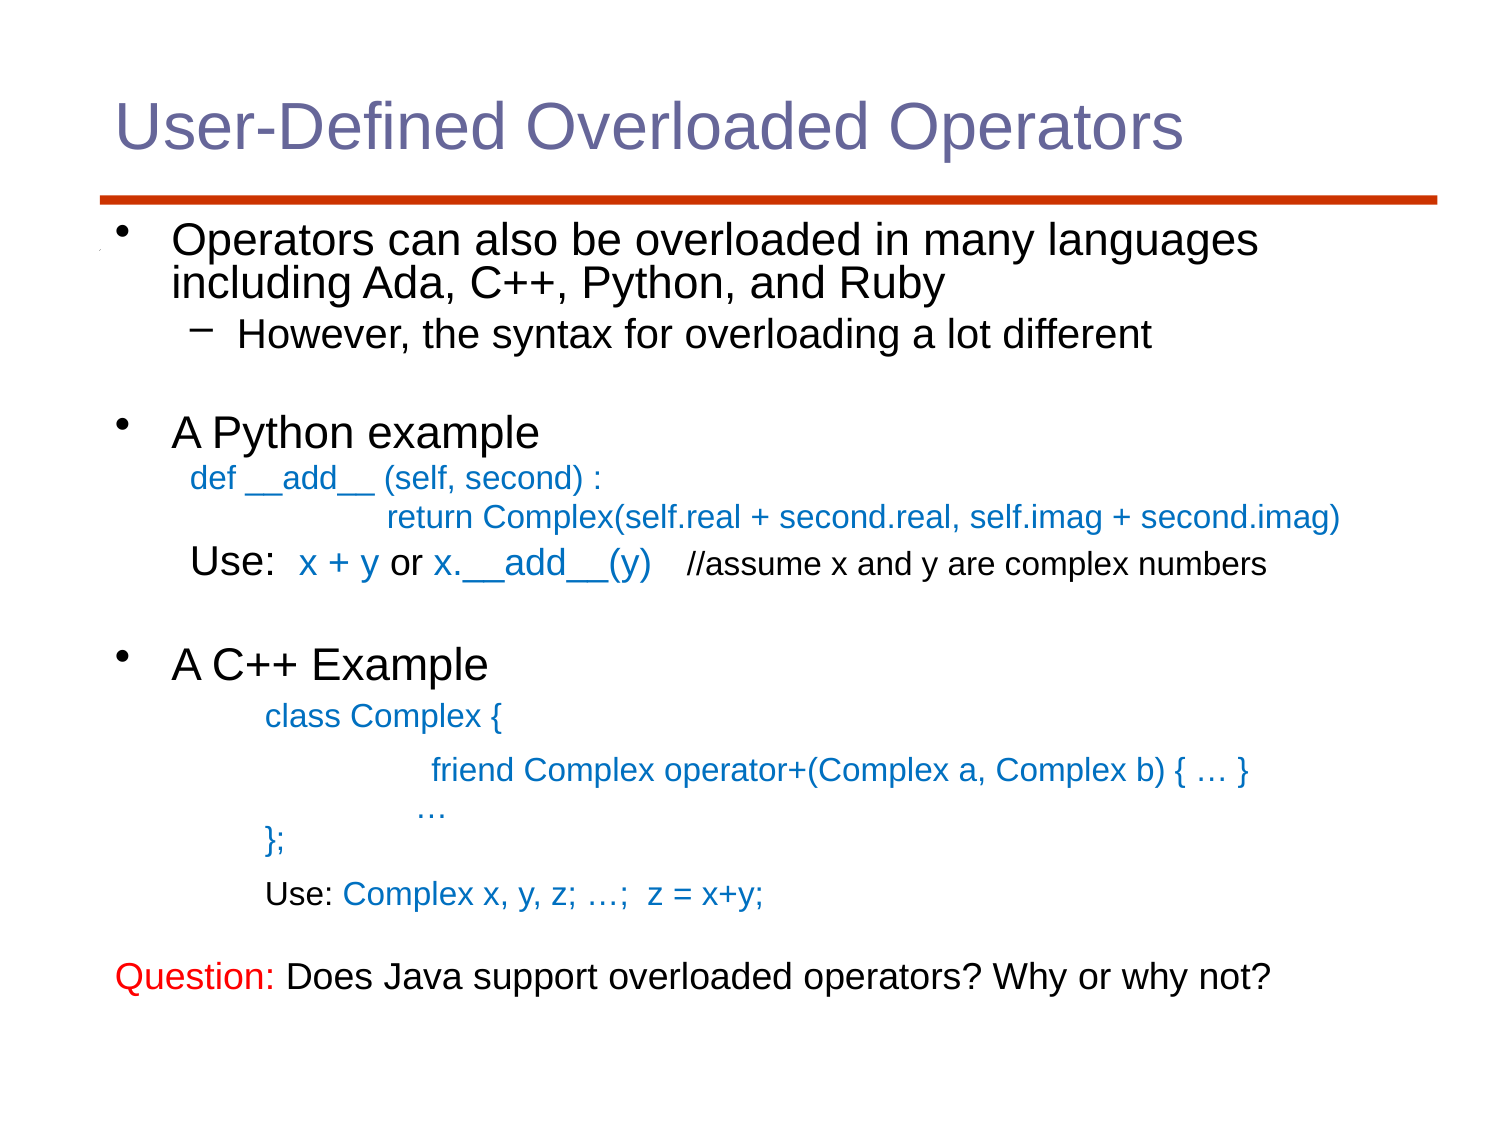

# User-Defined Overloaded Operators
Operators can also be overloaded in many languages including Ada, C++, Python, and Ruby
However, the syntax for overloading a lot different

A Python example
def __add__ (self, second) :
  		return Complex(self.real + second.real, self.imag + second.imag)
Use:  x + y or x.__add__(y)	//assume x and y are complex numbers

A C++ Example
	class Complex {
		 friend Complex operator+(Complex a, Complex b) { … }
		…
	};
	Use: Complex x, y, z; …;  z = x+y;

Question: Does Java support overloaded operators? Why or why not?